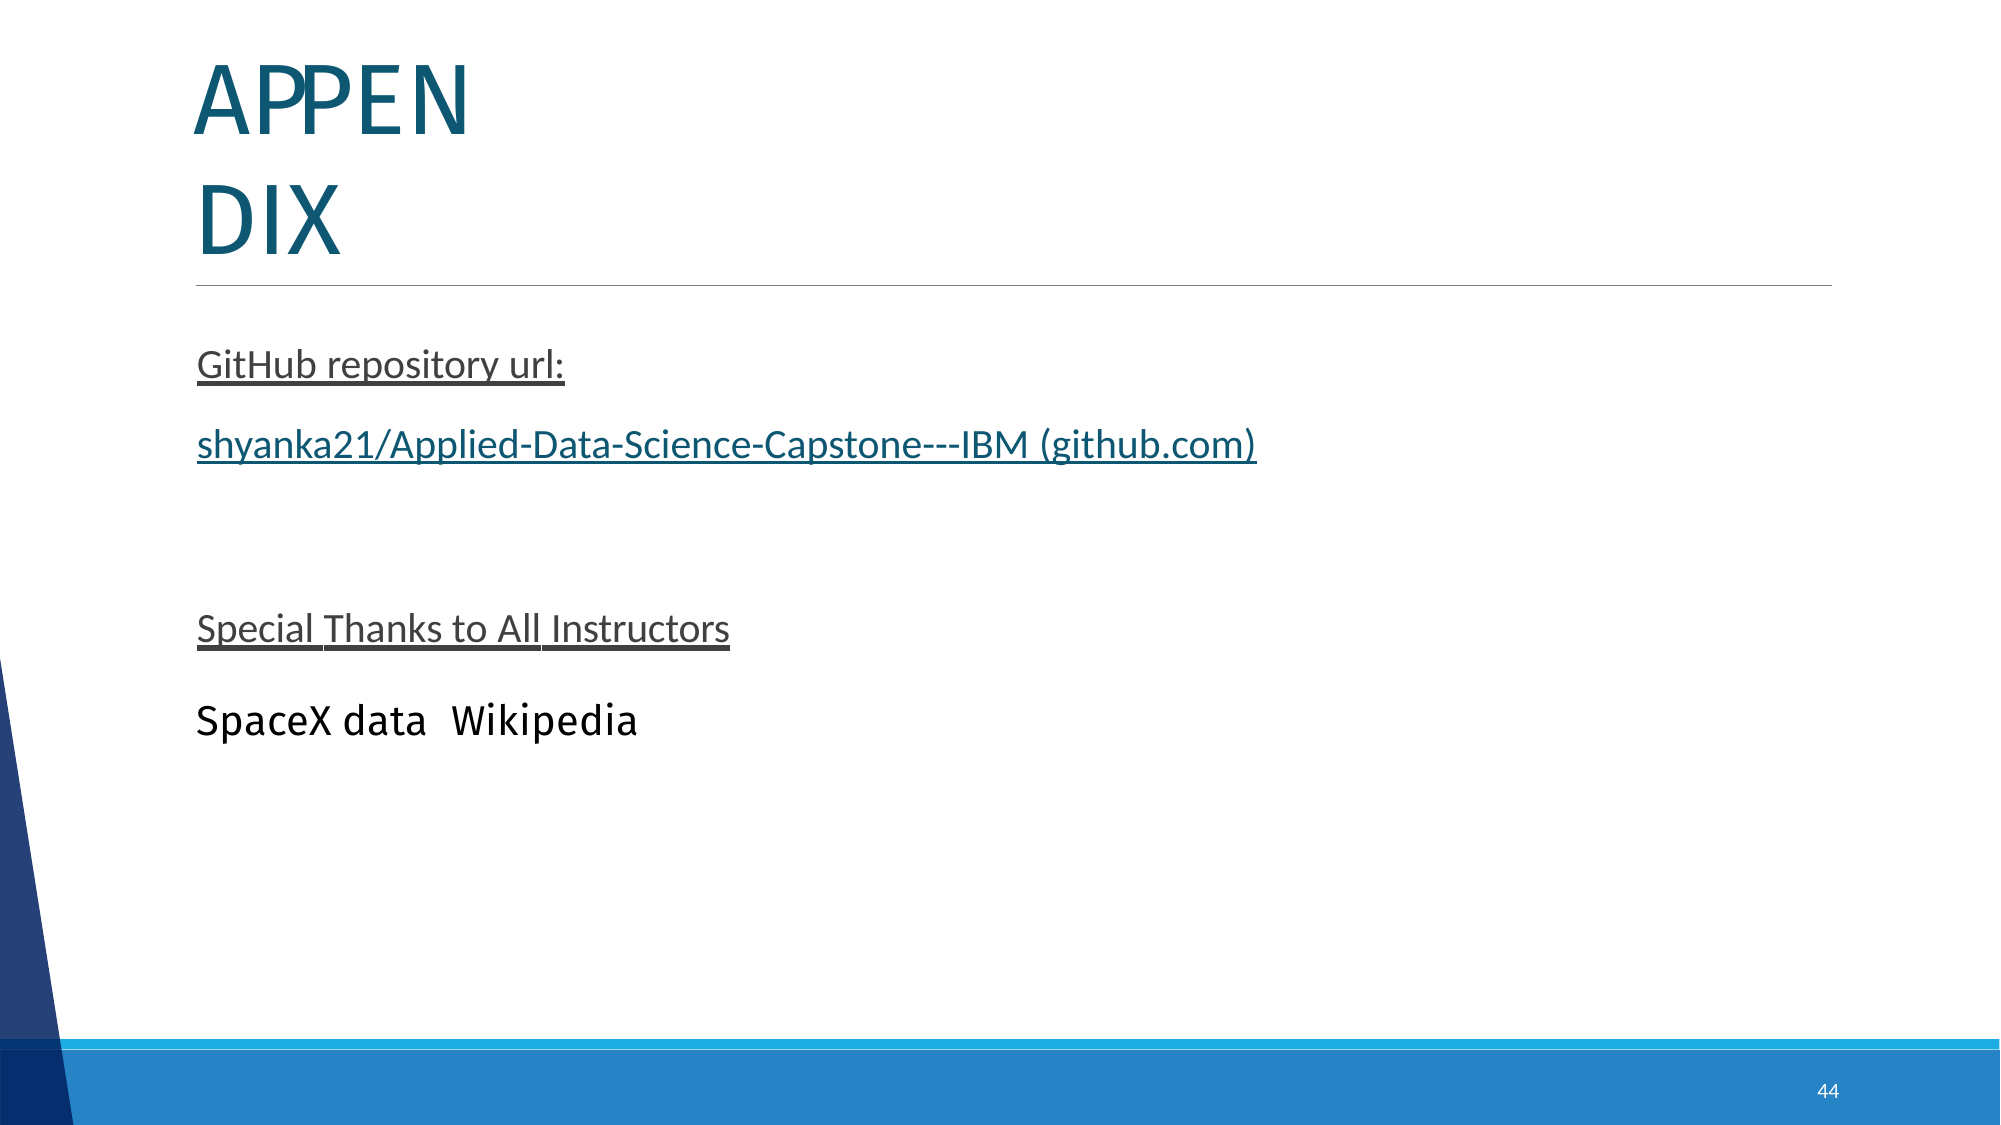

# APPENDIX

GitHub repository url:
shyanka21/Applied-Data-Science-Capstone---IBM (github.com)

Special Thanks to All Instructors
SpaceX data  Wikipedia

44